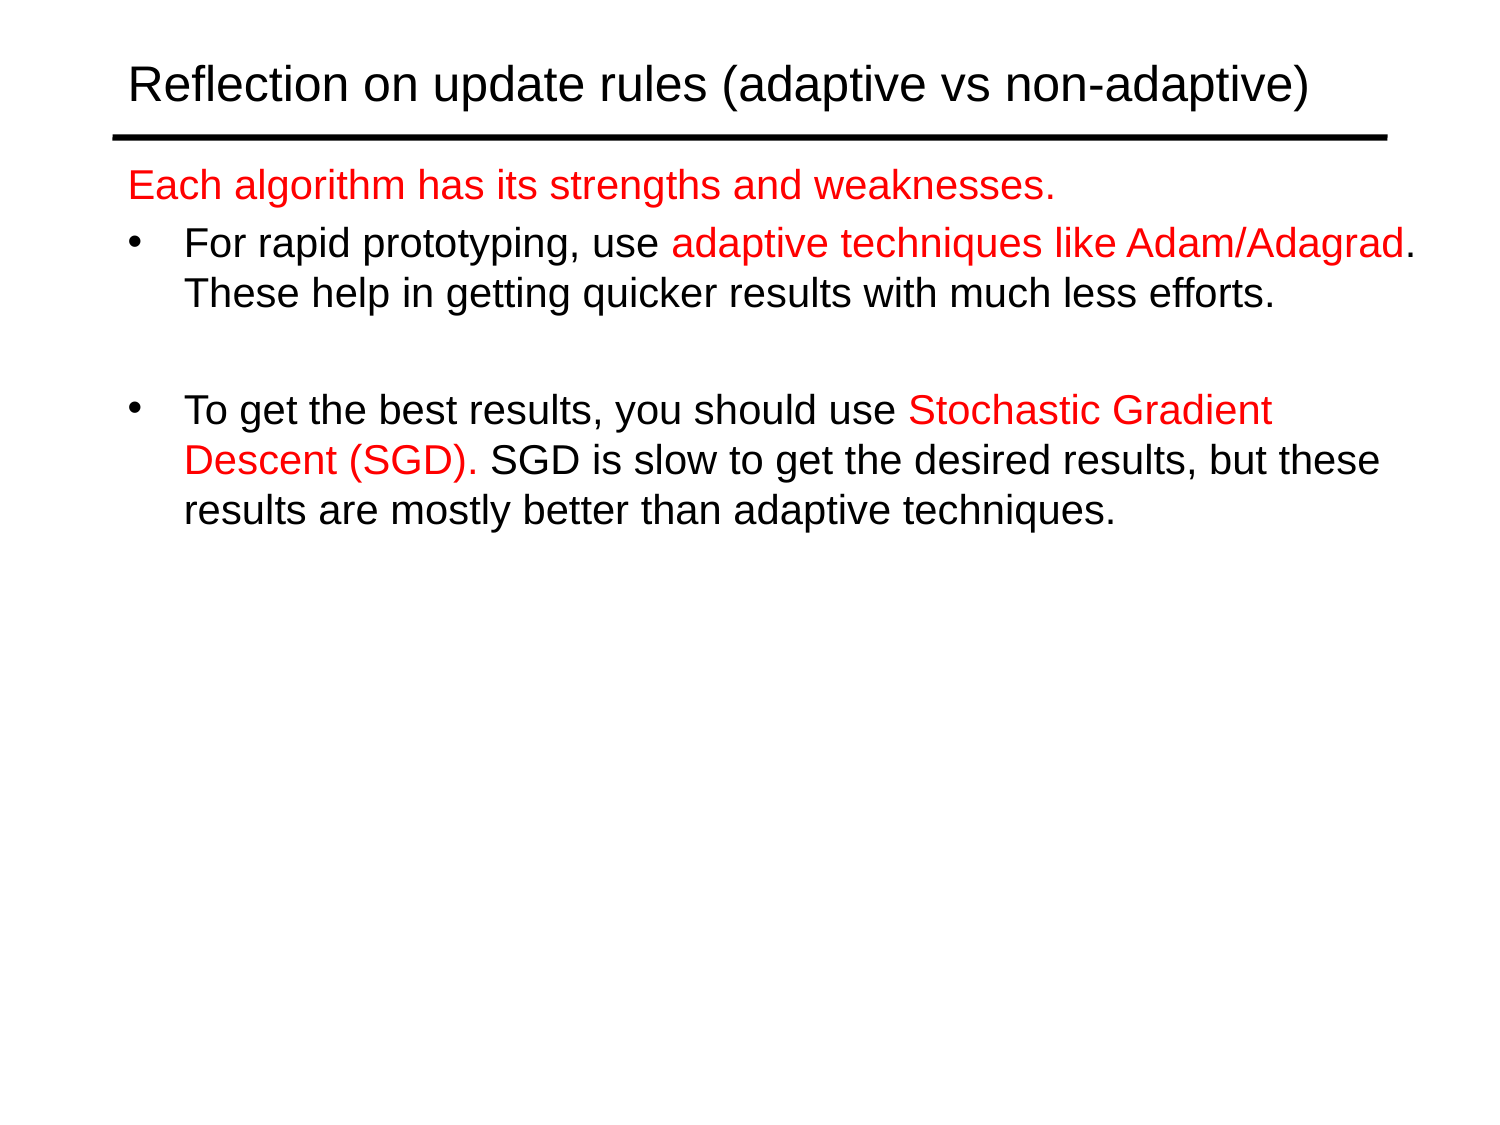

# Reflection on update rules (adaptive vs non-adaptive)
Each algorithm has its strengths and weaknesses.
For rapid prototyping, use adaptive techniques like Adam/Adagrad. These help in getting quicker results with much less efforts.

To get the best results, you should use Stochastic Gradient Descent (SGD). SGD is slow to get the desired results, but these results are mostly better than adaptive techniques.